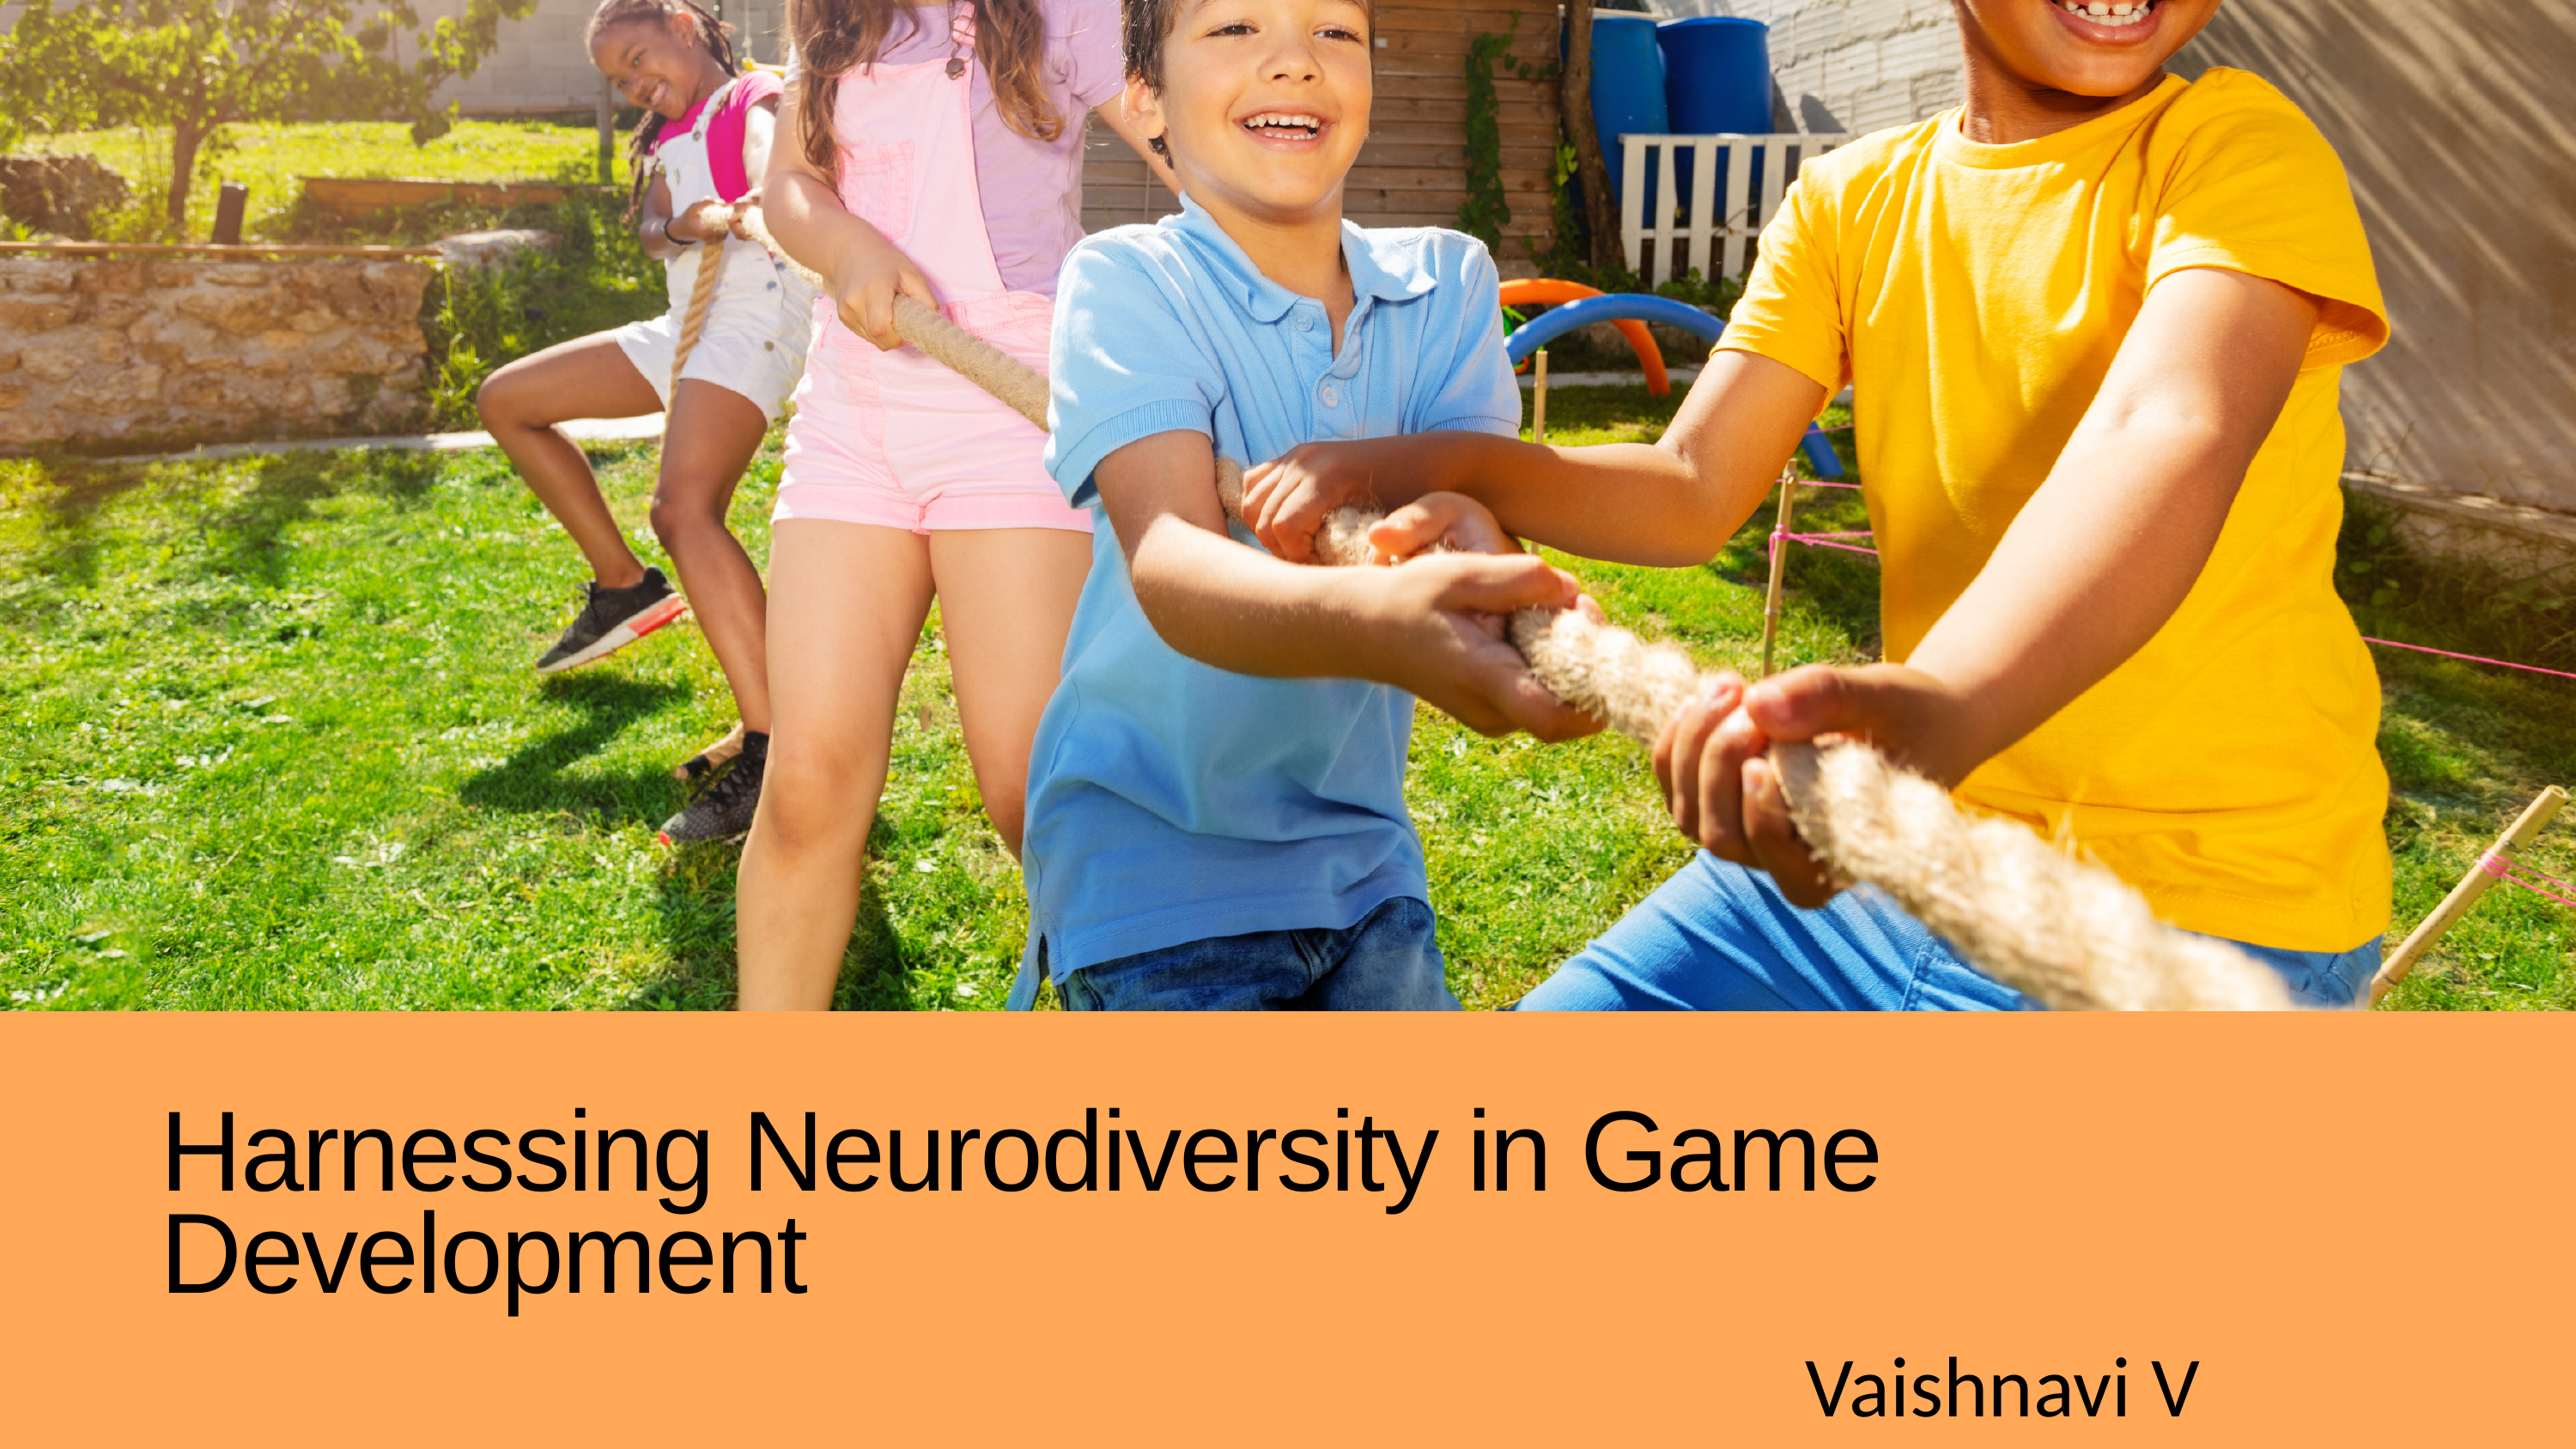

Harnessing Neurodiversity in Game Development
Vaishnavi V